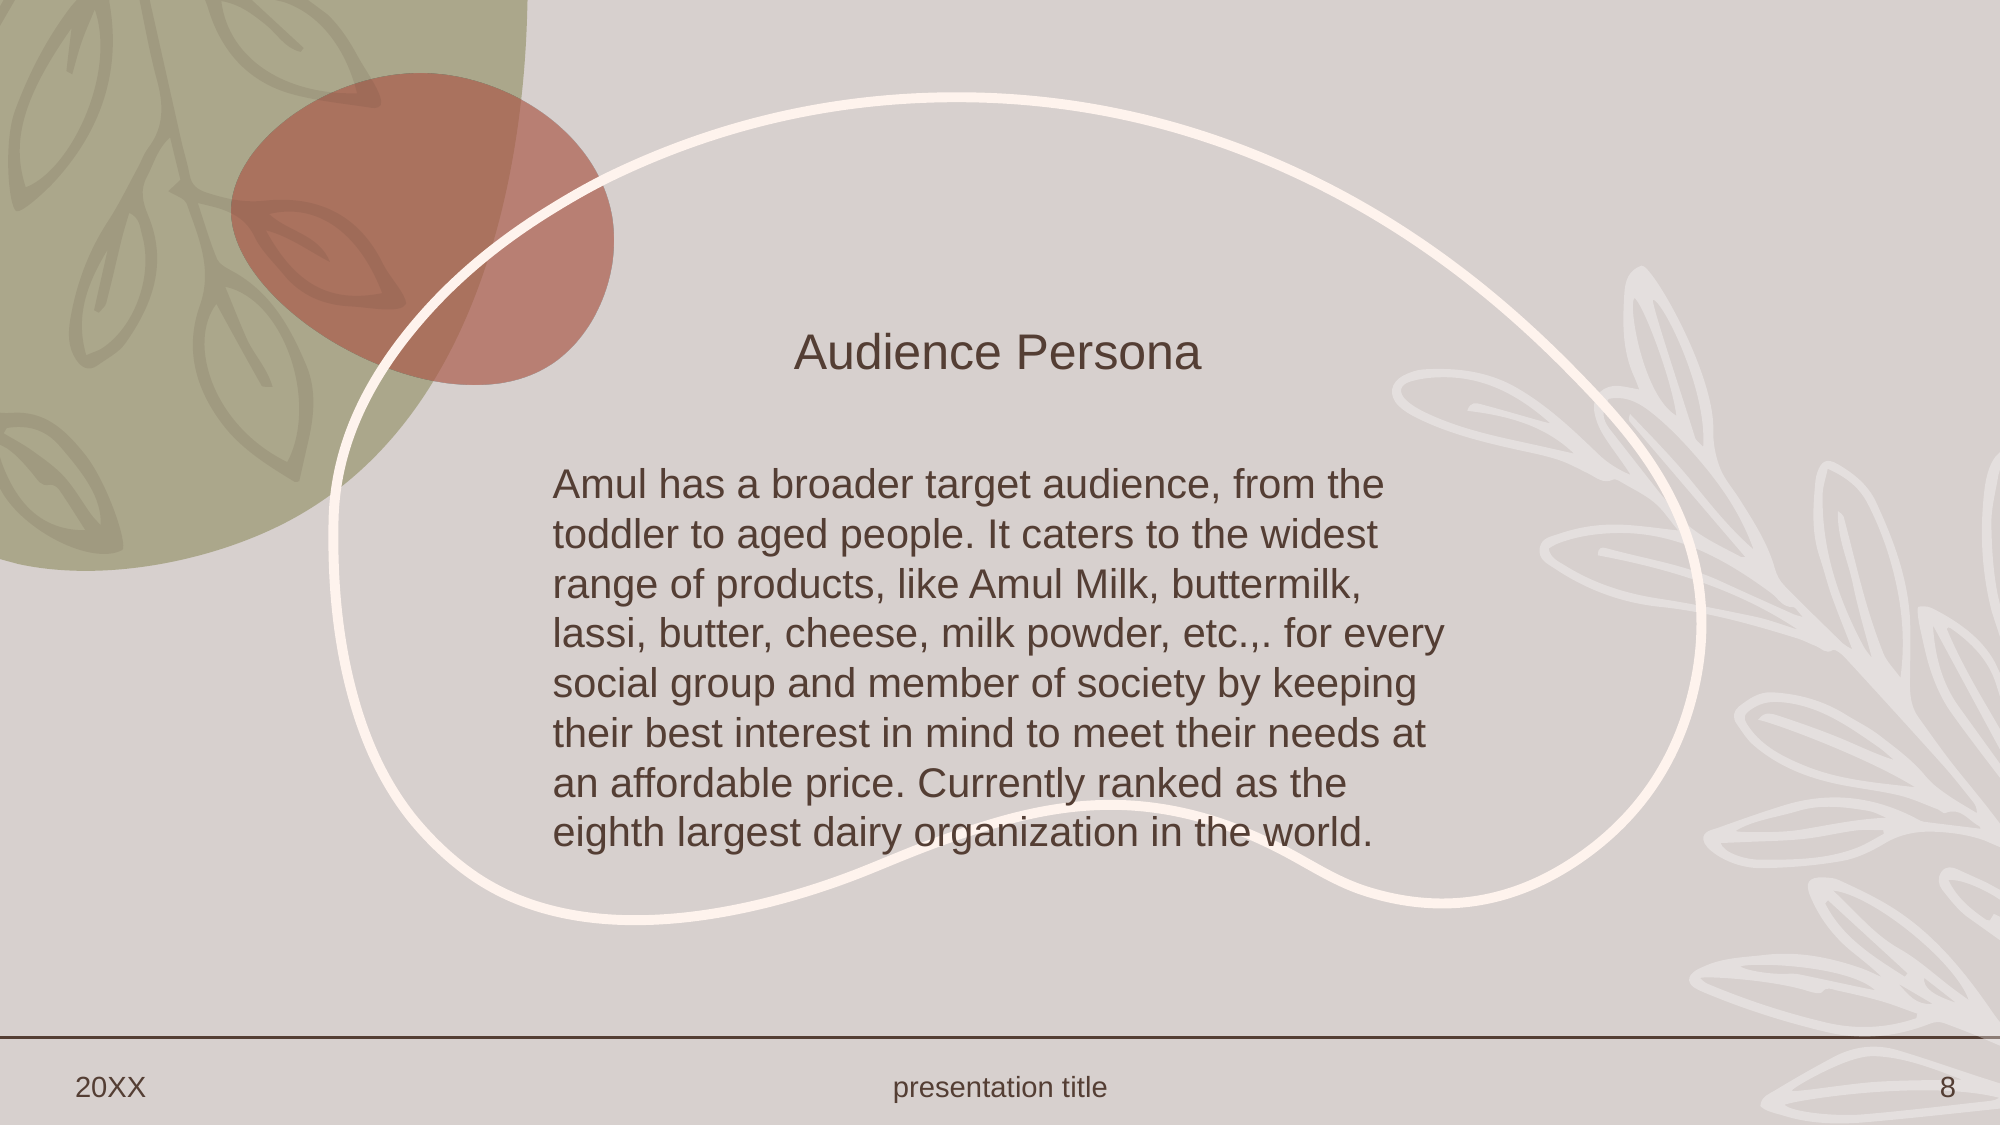

# Audience Persona
Amul has a broader target audience, from the toddler to aged people. It caters to the widest range of products, like Amul Milk, buttermilk, lassi, butter, cheese, milk powder, etc.,. for every social group and member of society by keeping their best interest in mind to meet their needs at an affordable price. Currently ranked as the eighth largest dairy organization in the world.
20XX
presentation title
8